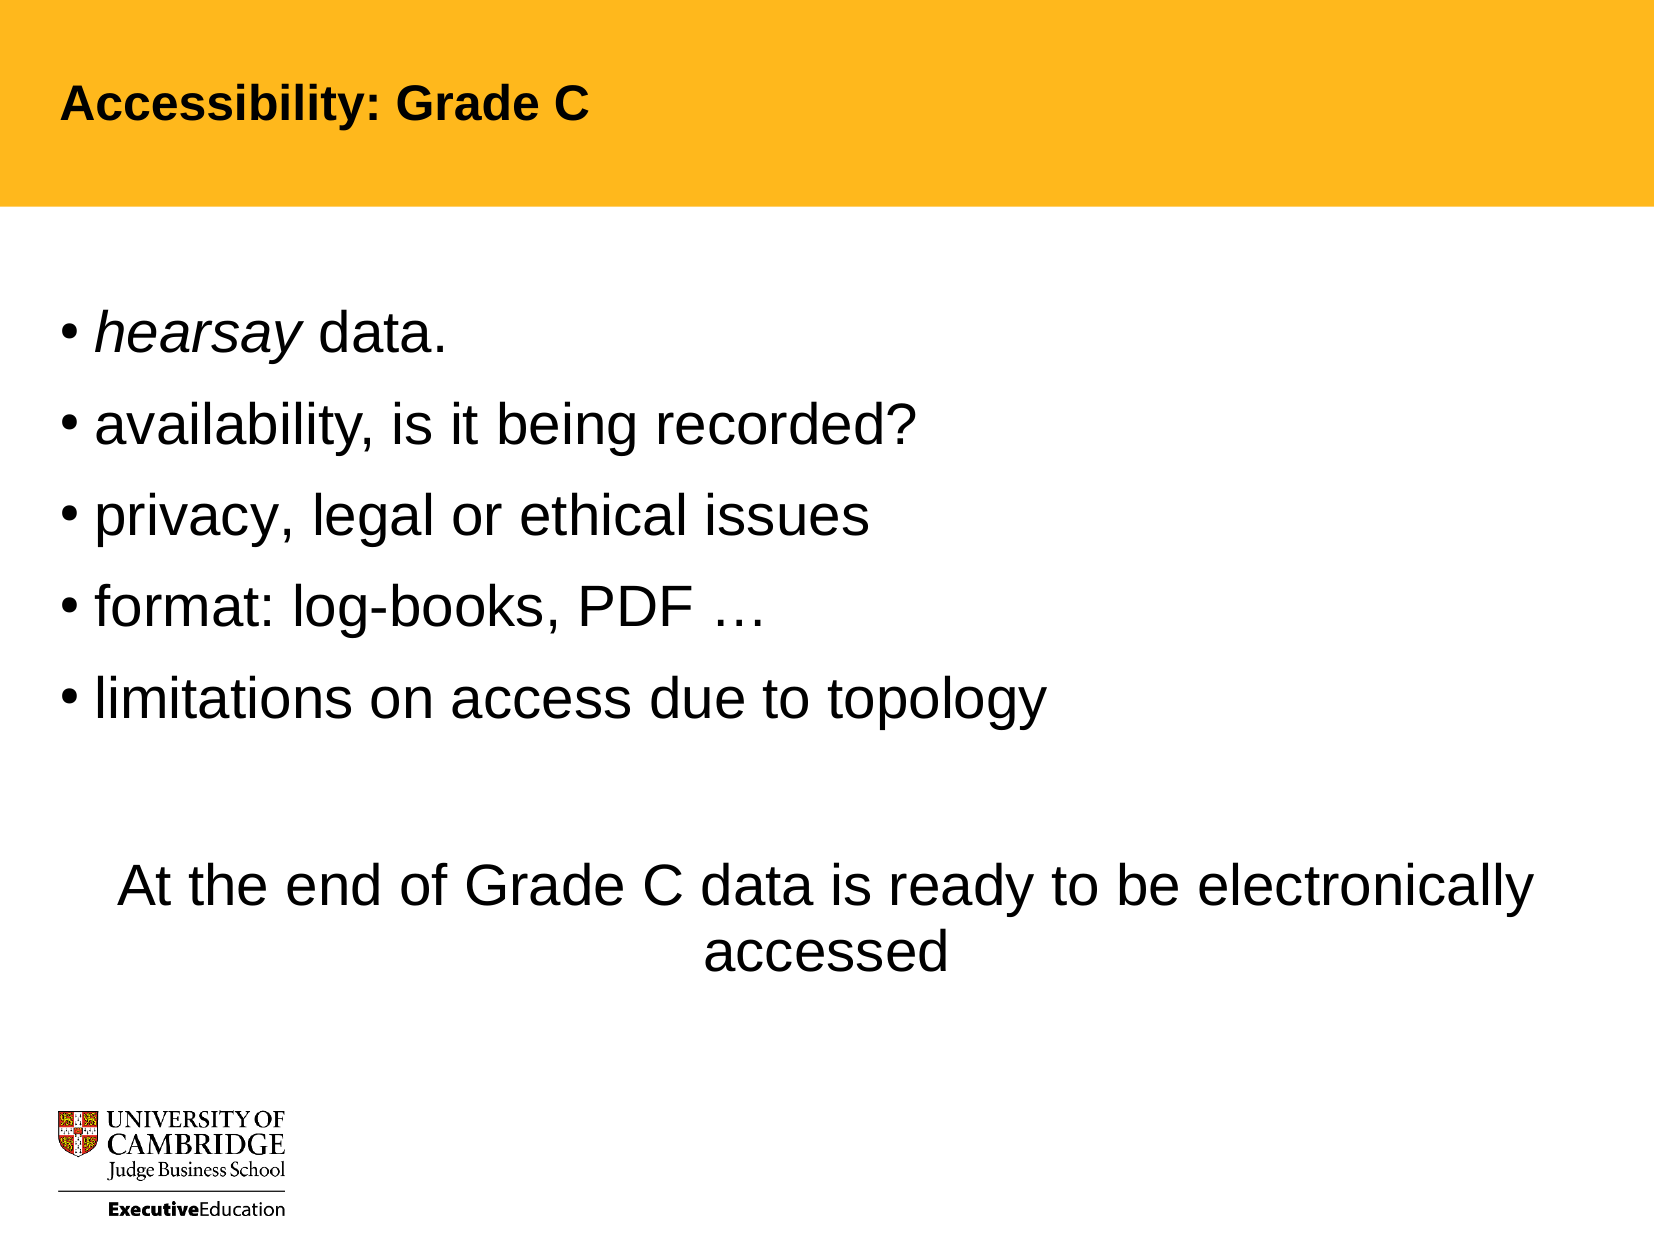

Accessibility: Grade C
hearsay data.
availability, is it being recorded?
privacy, legal or ethical issues
format: log-books, PDF …
limitations on access due to topology

At the end of Grade C data is ready to be electronically accessed